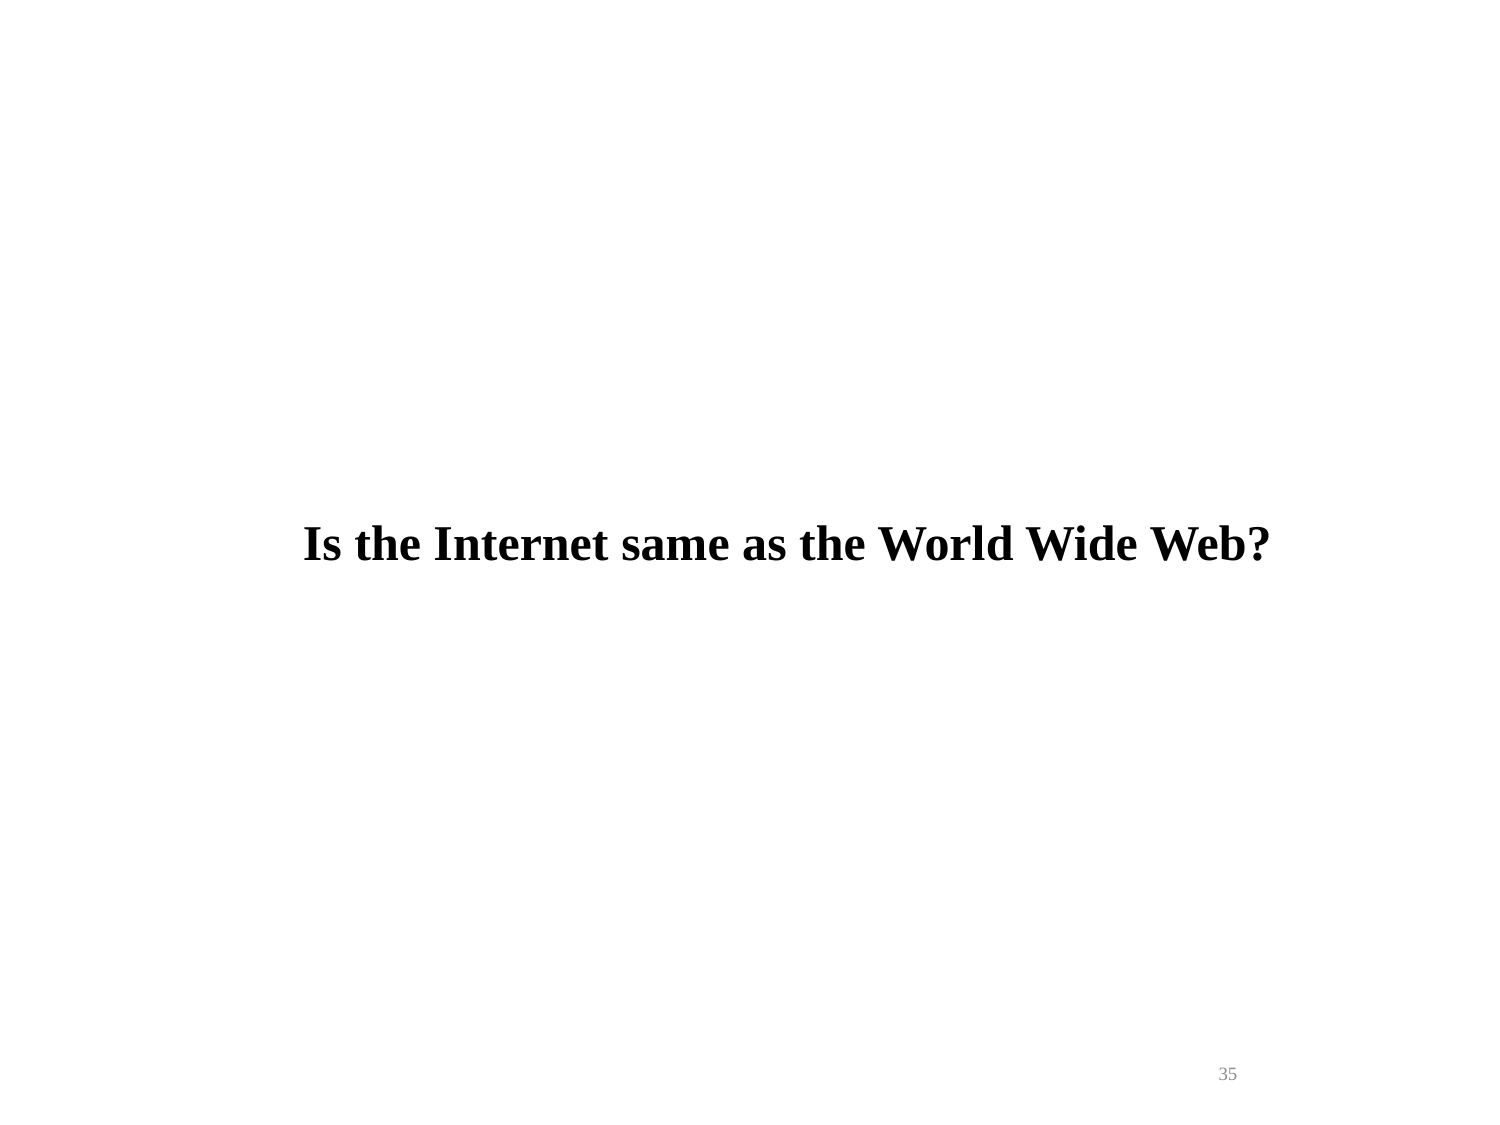

Is the Internet same as the World Wide Web?

35